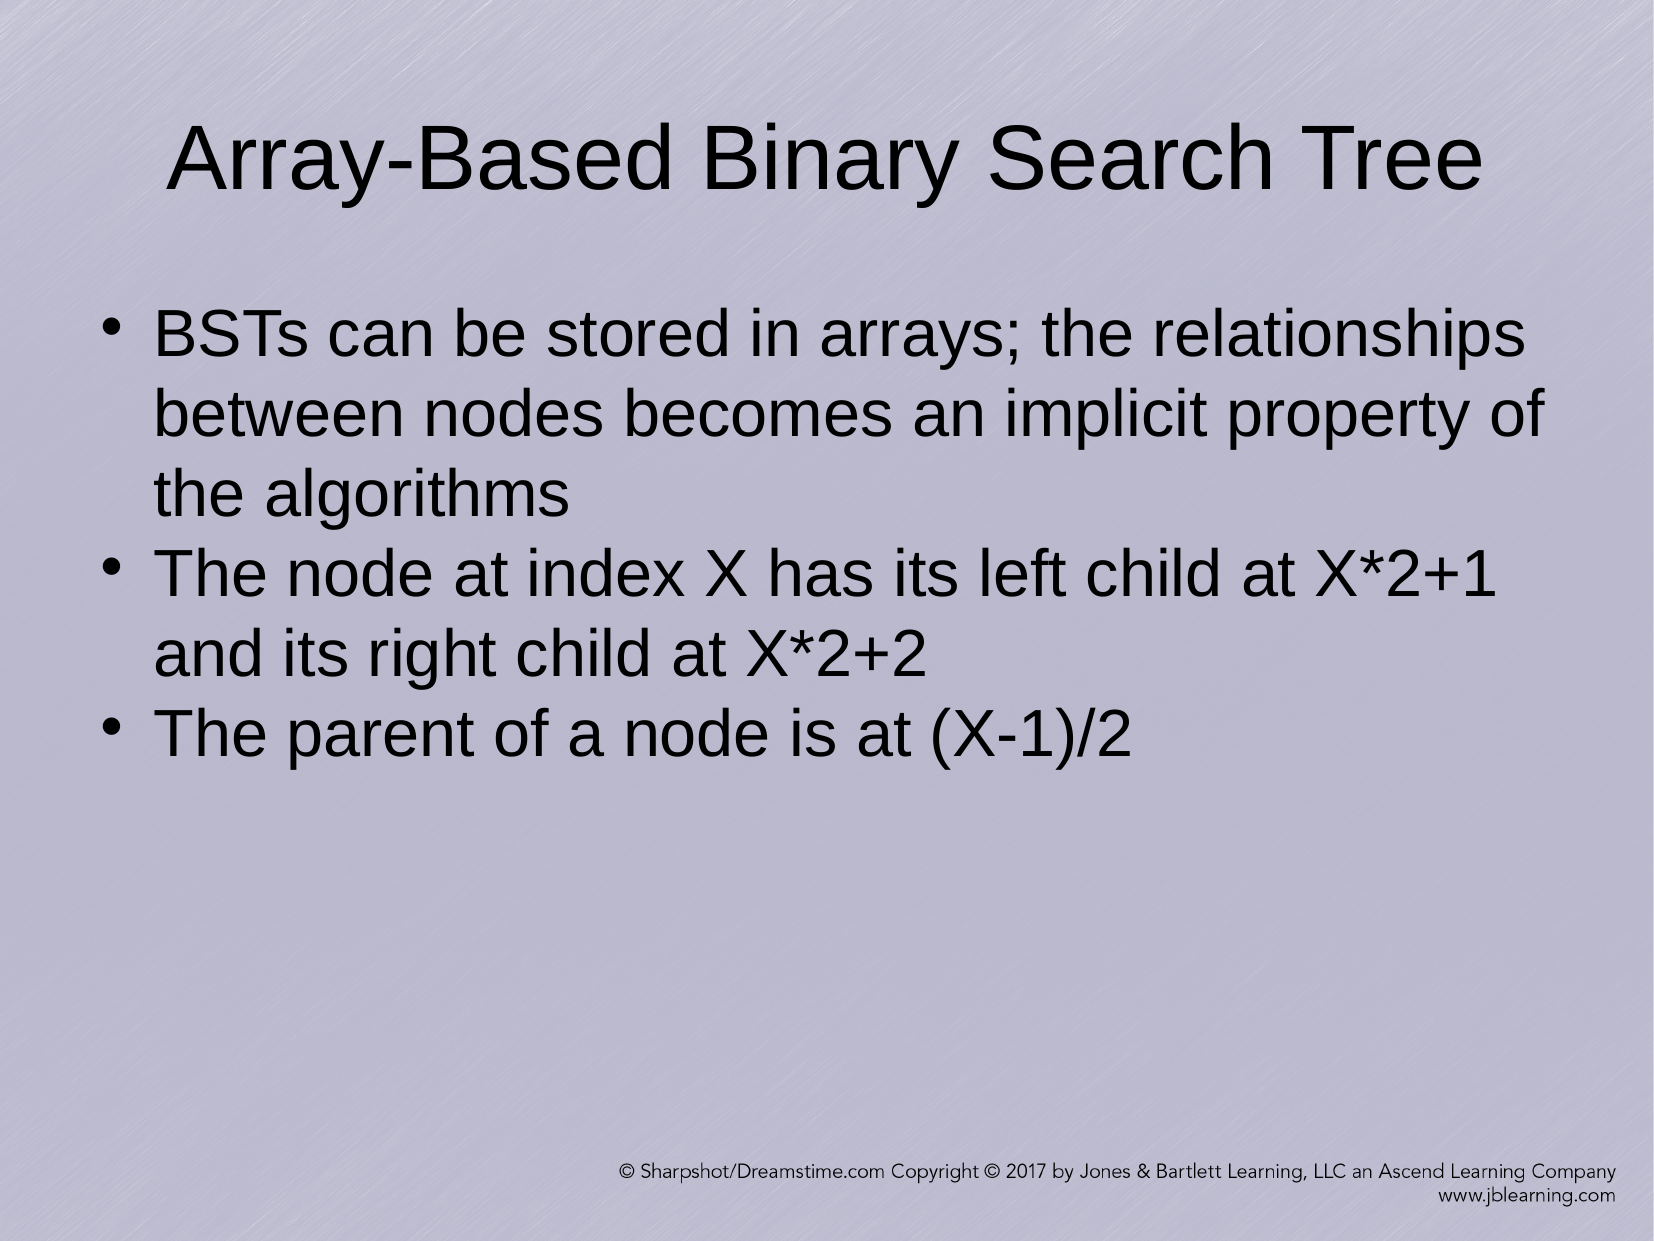

Array-Based Binary Search Tree
BSTs can be stored in arrays; the relationships between nodes becomes an implicit property of the algorithms
The node at index X has its left child at X*2+1 and its right child at X*2+2
The parent of a node is at (X-1)/2